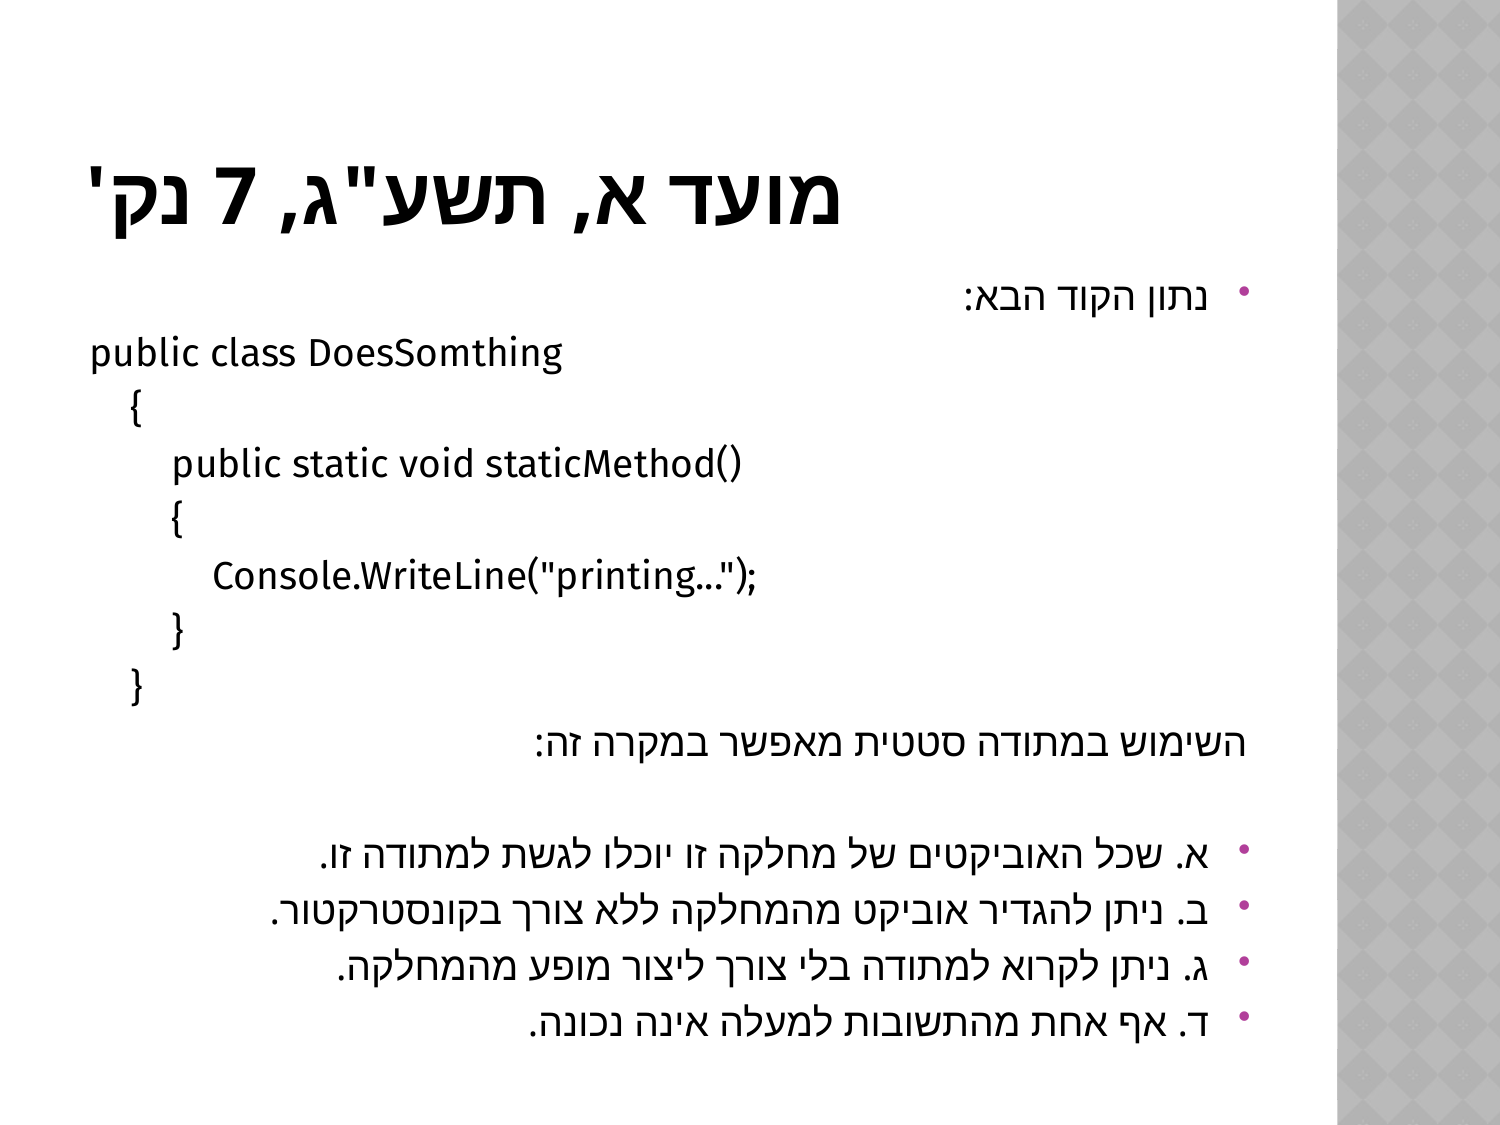

# מועד א, תשע"ג, 7 נק'
נתון הקוד הבא:
public class DoesSomthing
    {
        public static void staticMethod()
        {
            Console.WriteLine("printing...");
        }
    }
השימוש במתודה סטטית מאפשר במקרה זה:

א. שכל האוביקטים של מחלקה זו יוכלו לגשת למתודה זו.
ב. ניתן להגדיר אוביקט מהמחלקה ללא צורך בקונסטרקטור.
ג. ניתן לקרוא למתודה בלי צורך ליצור מופע מהמחלקה.
ד. אף אחת מהתשובות למעלה אינה נכונה.